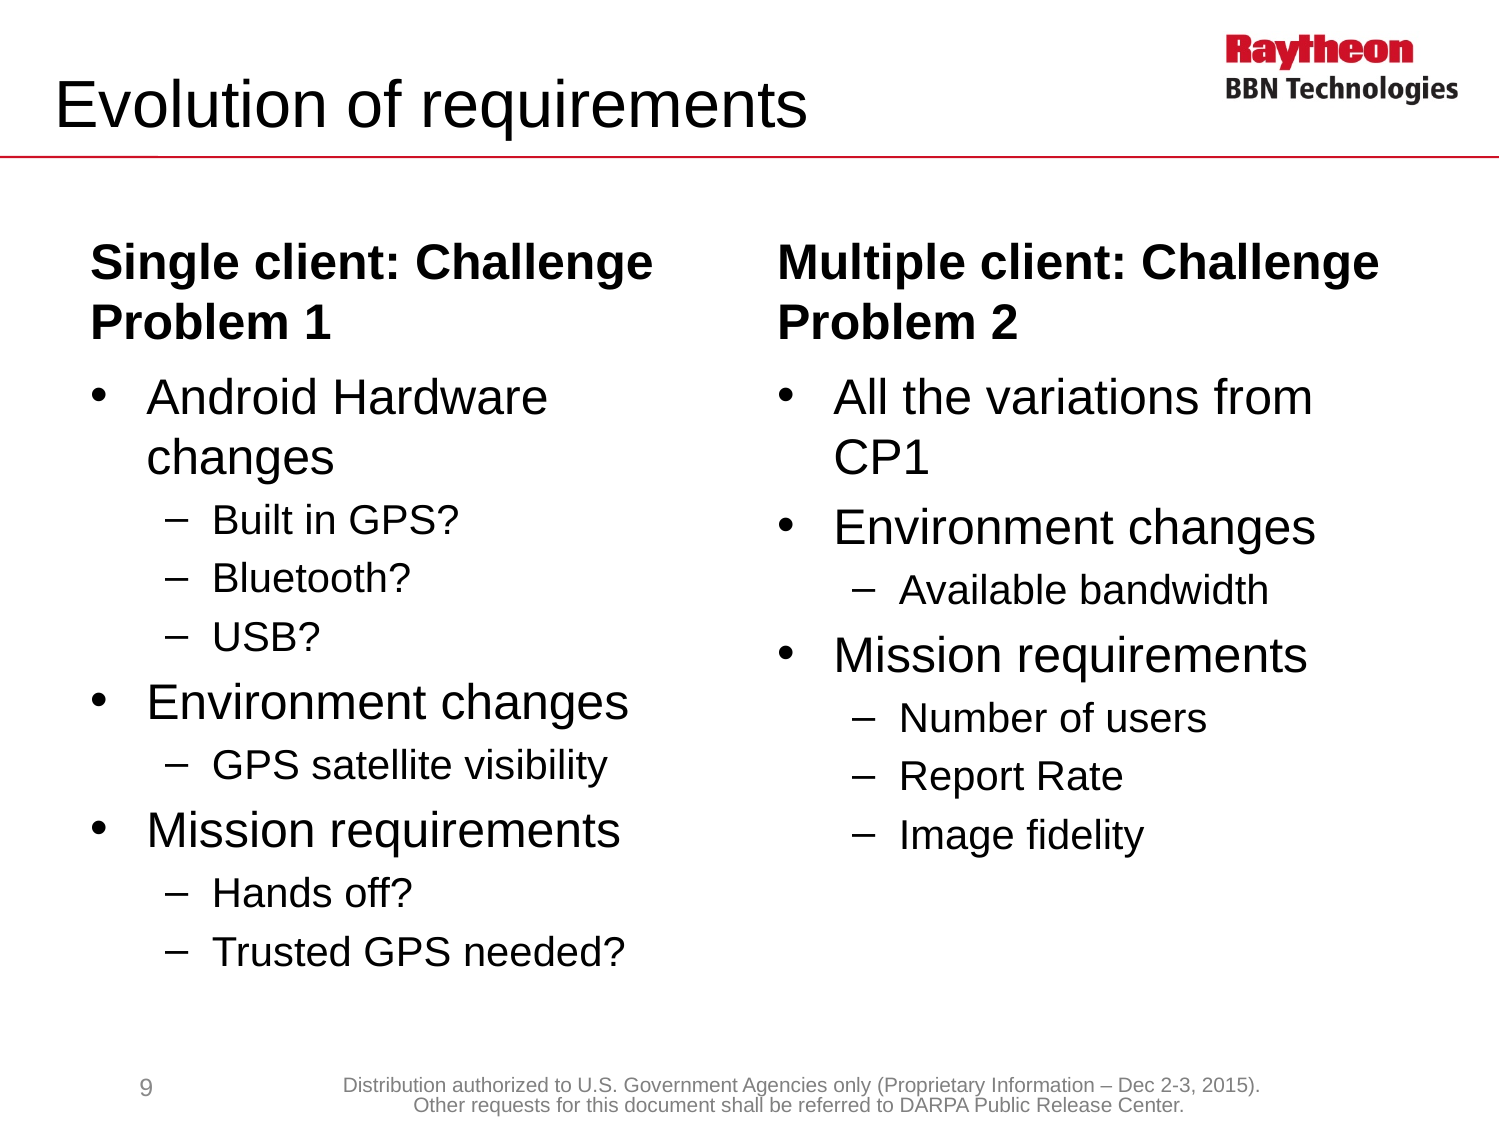

# Evolution of requirements
Single client: Challenge Problem 1
Multiple client: Challenge Problem 2
Android Hardware changes
Built in GPS?
Bluetooth?
USB?
Environment changes
GPS satellite visibility
Mission requirements
Hands off?
Trusted GPS needed?
All the variations from CP1
Environment changes
Available bandwidth
Mission requirements
Number of users
Report Rate
Image fidelity
9